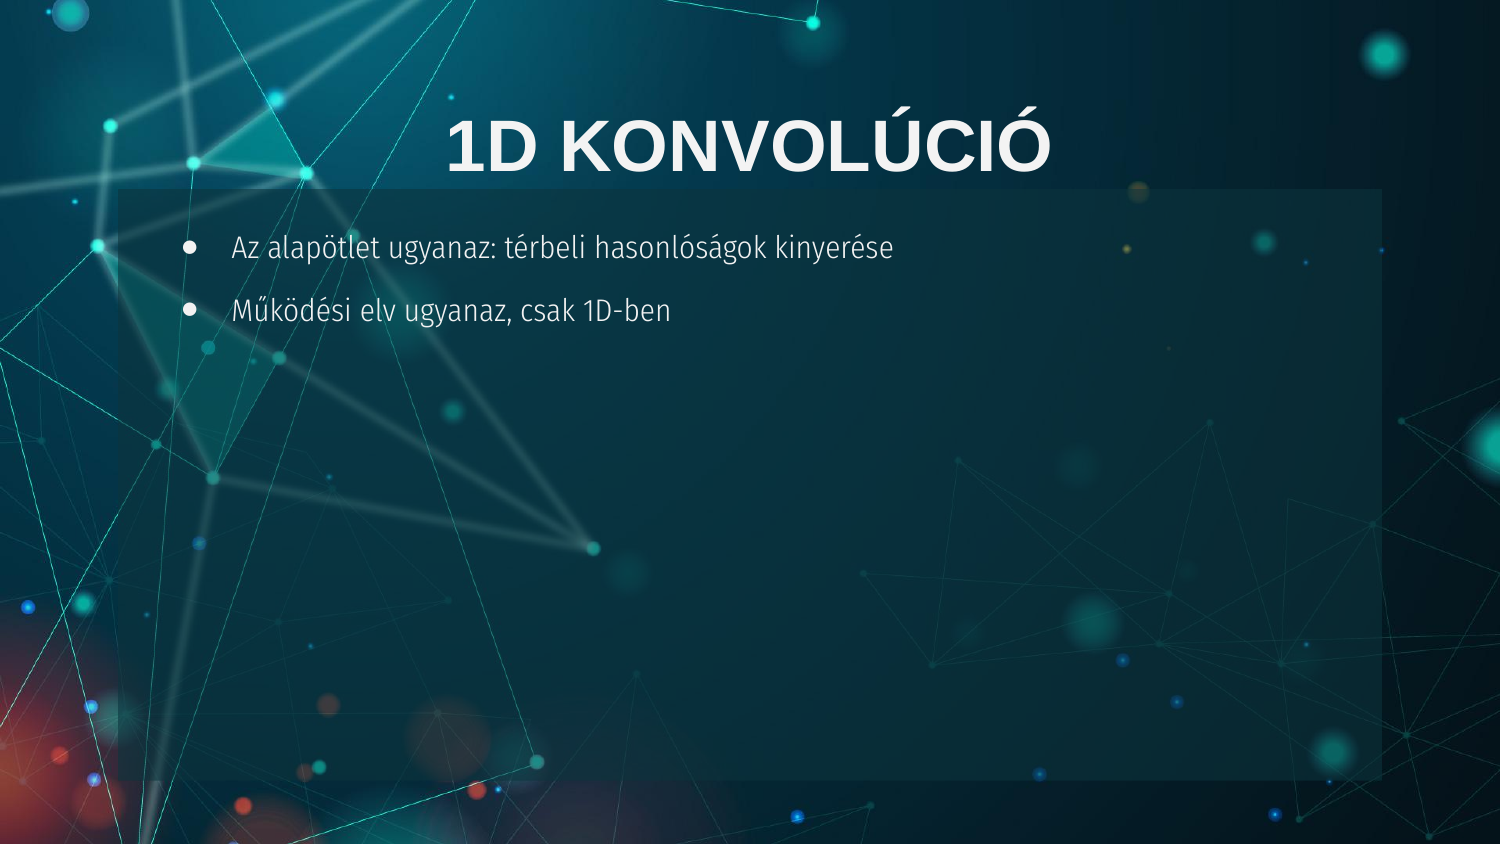

# 1D KONVOLÚCIÓ
Az alapötlet ugyanaz: térbeli hasonlóságok kinyerése
Működési elv ugyanaz, csak 1D-ben